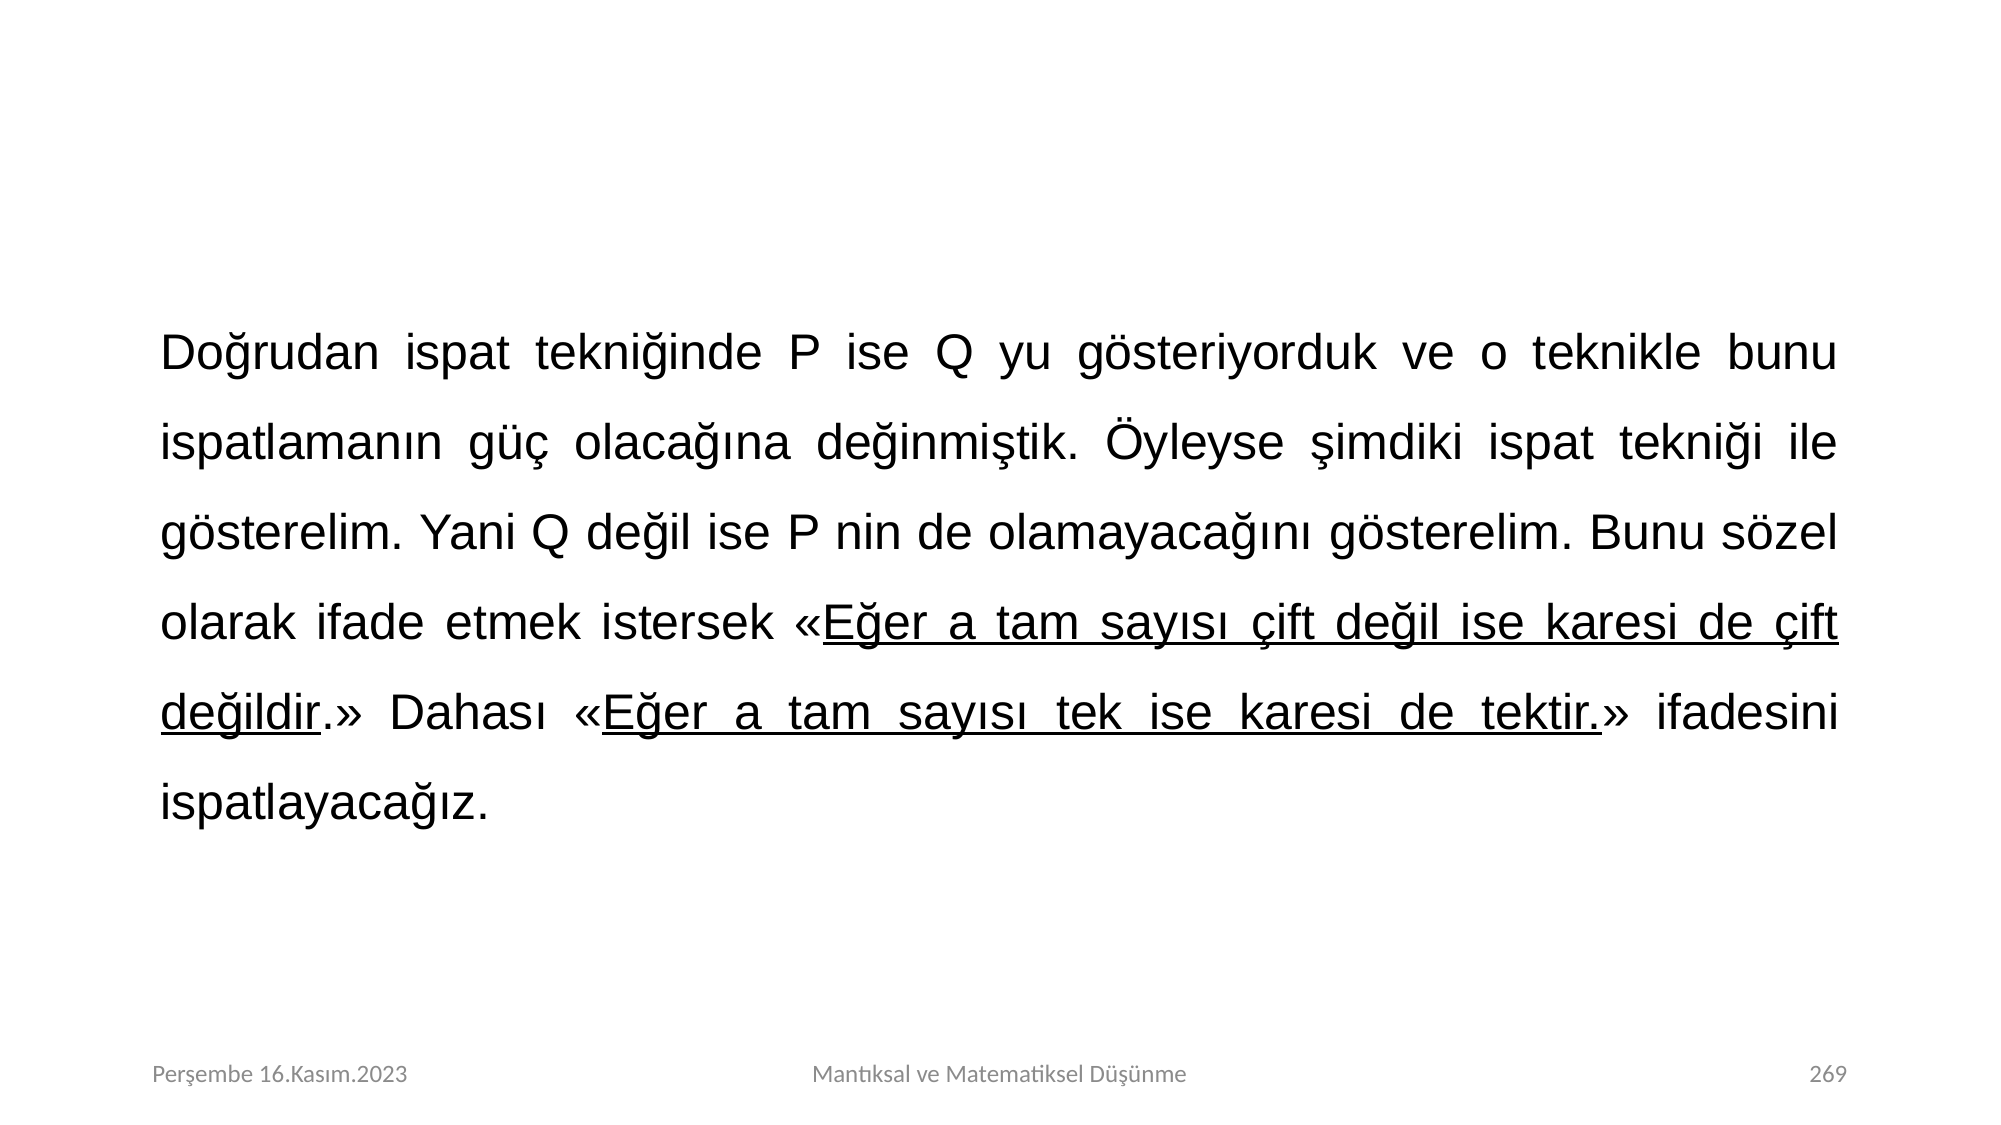

Doğrudan ispat tekniğinde P ise Q yu gösteriyorduk ve o teknikle bunu ispatlamanın güç olacağına değinmiştik. Öyleyse şimdiki ispat tekniği ile gösterelim. Yani Q değil ise P nin de olamayacağını gösterelim. Bunu sözel olarak ifade etmek istersek «Eğer a tam sayısı çift değil ise karesi de çift değildir.» Dahası «Eğer a tam sayısı tek ise karesi de tektir.» ifadesini ispatlayacağız.
# Perşembe 16.Kasım.2023
Mantıksal ve Matematiksel Düşünme
269